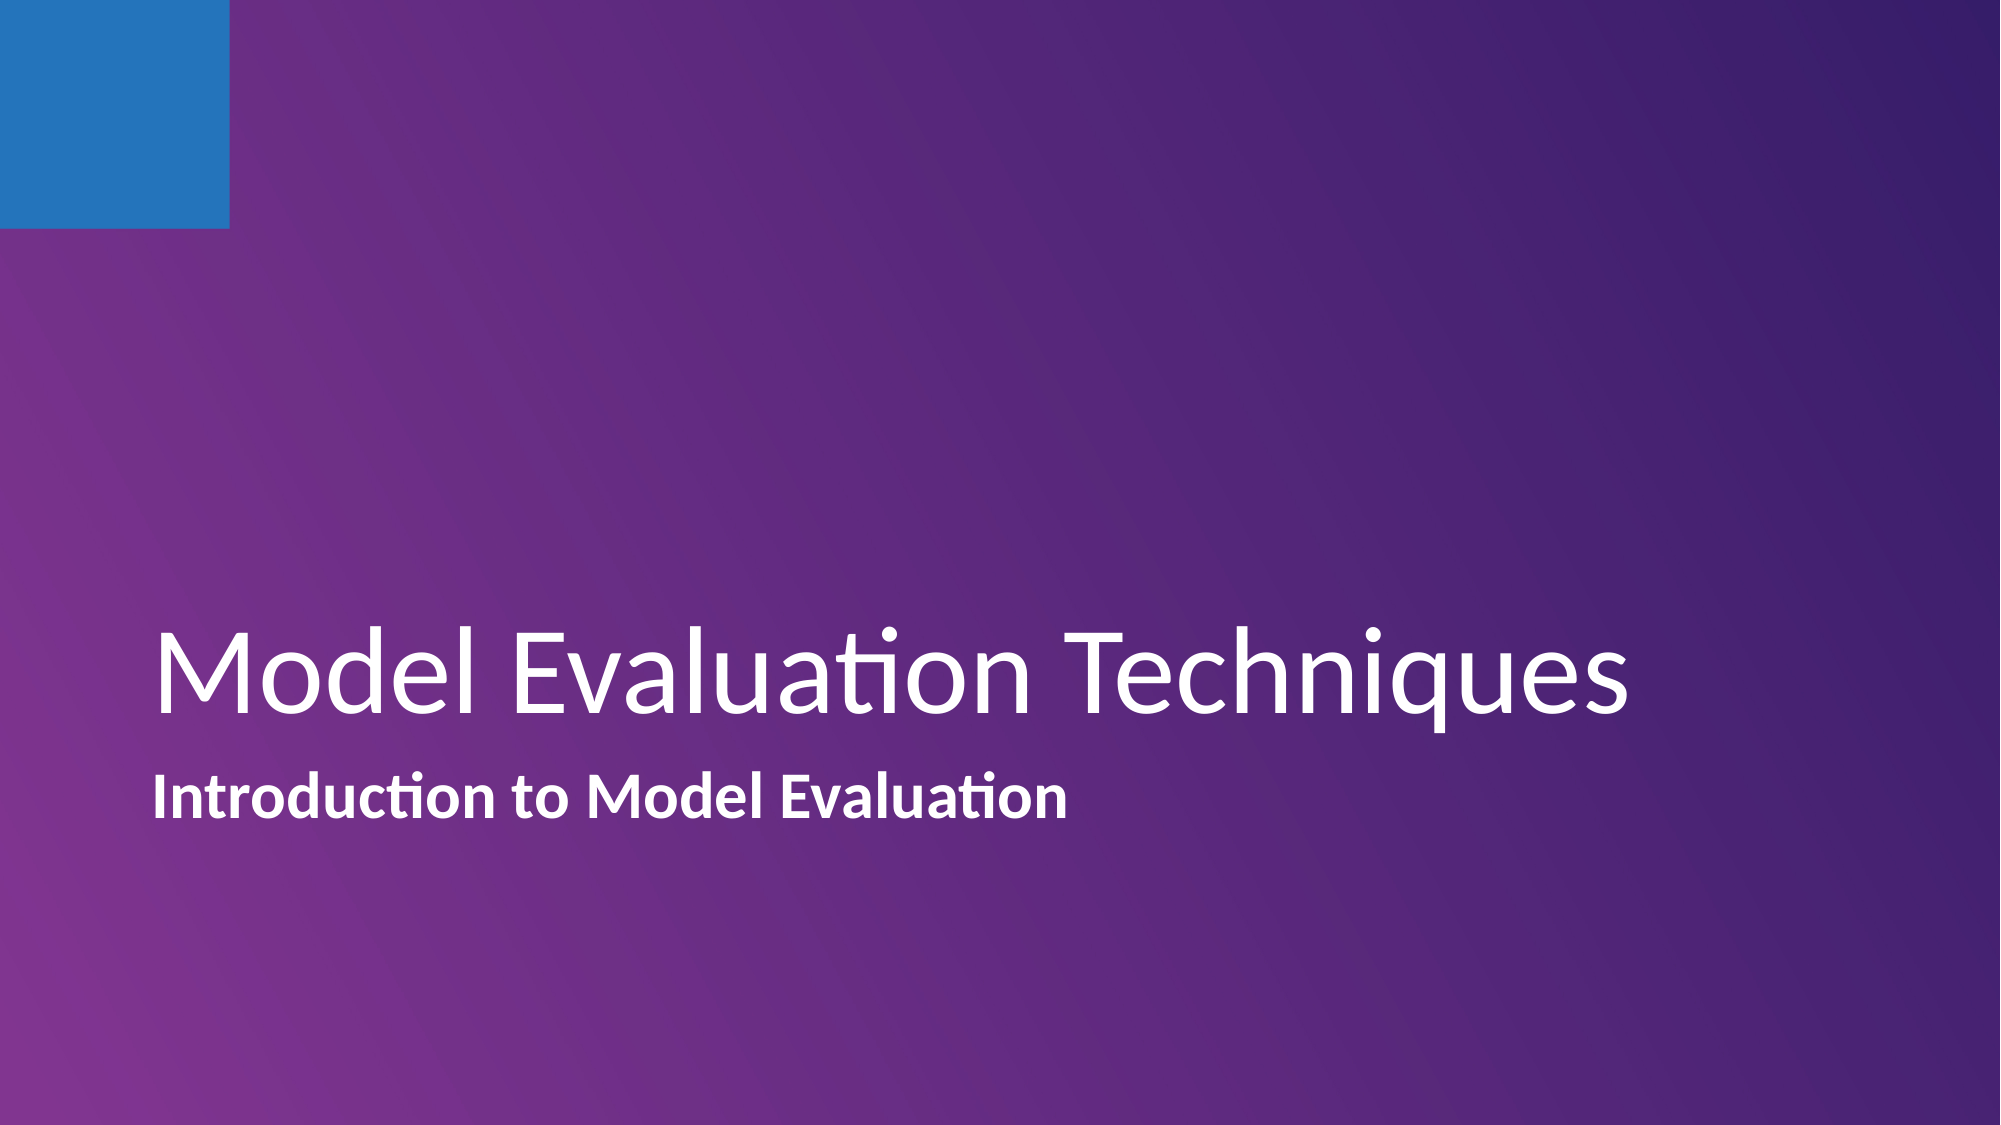

# Model Evaluation Techniques
Introduction to Model Evaluation